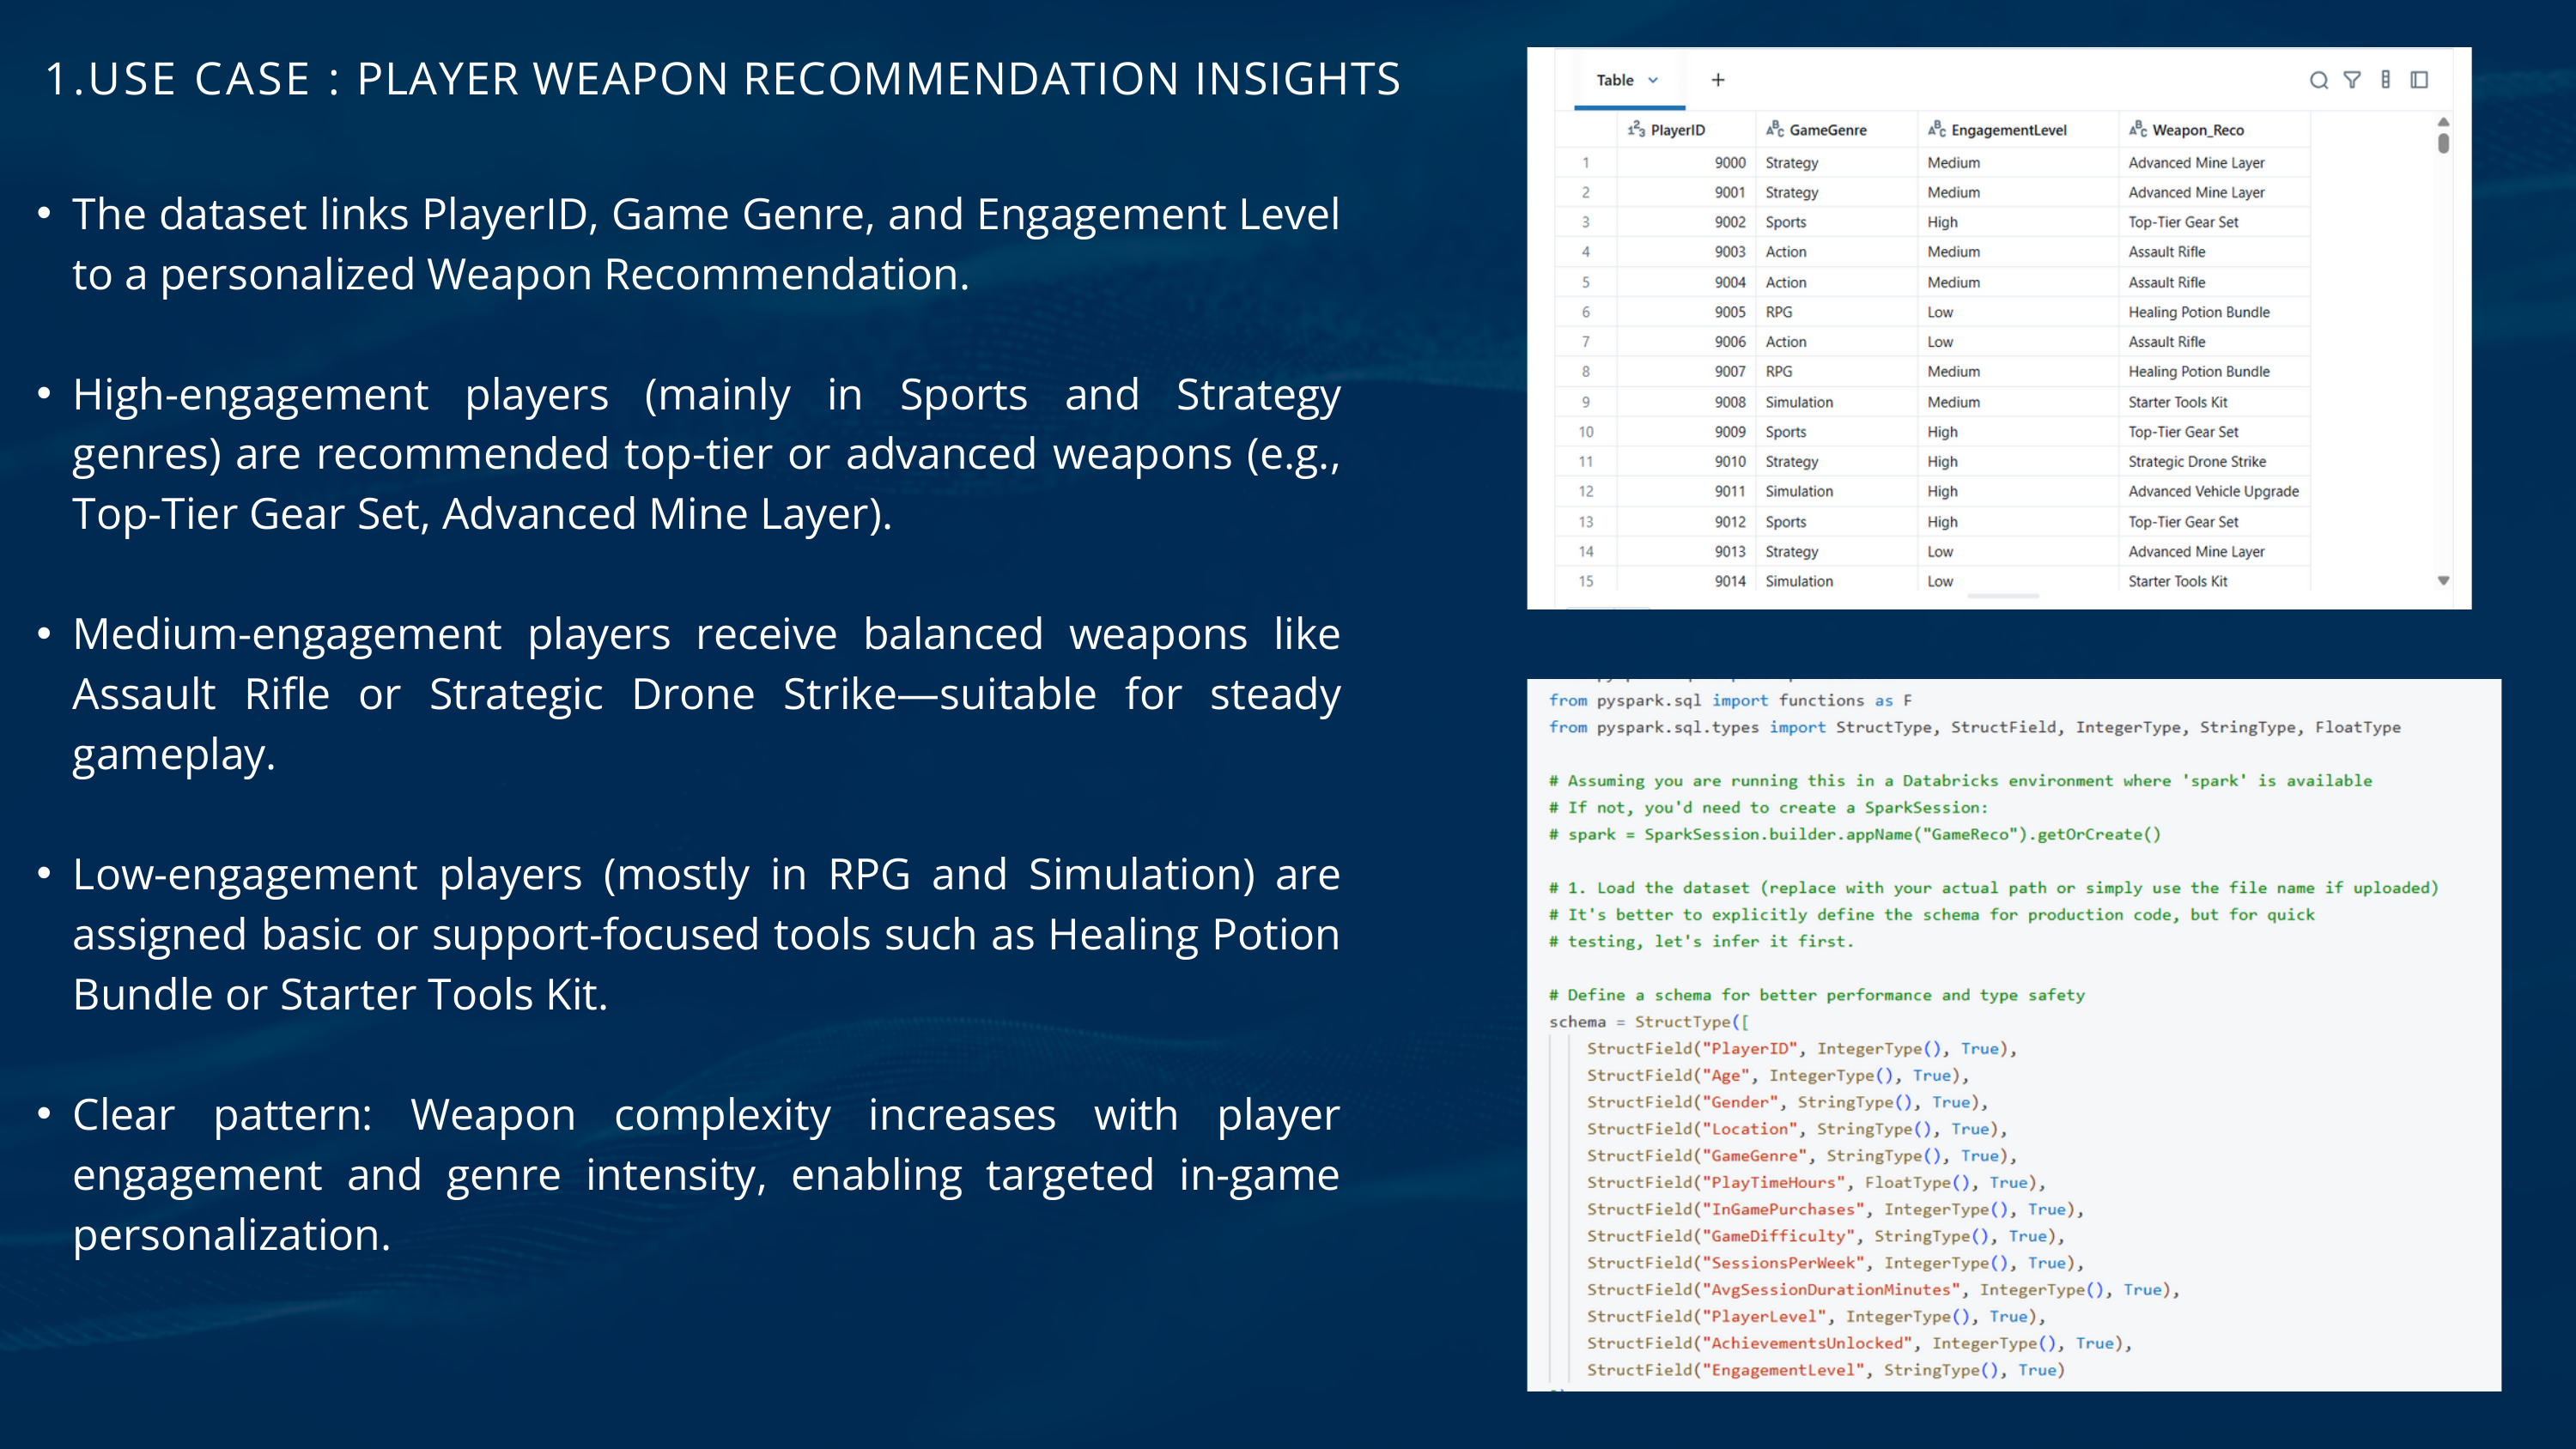

1.USE CASE :
PLAYER WEAPON RECOMMENDATION INSIGHTS

The dataset links PlayerID, Game Genre, and Engagement Level to a personalized Weapon Recommendation.

High-engagement players (mainly in Sports and Strategy genres) are recommended top-tier or advanced weapons (e.g., Top-Tier Gear Set, Advanced Mine Layer).

Medium-engagement players receive balanced weapons like Assault Rifle or Strategic Drone Strike—suitable for steady gameplay.

Low-engagement players (mostly in RPG and Simulation) are assigned basic or support-focused tools such as Healing Potion Bundle or Starter Tools Kit.

Clear pattern: Weapon complexity increases with player engagement and genre intensity, enabling targeted in-game personalization.